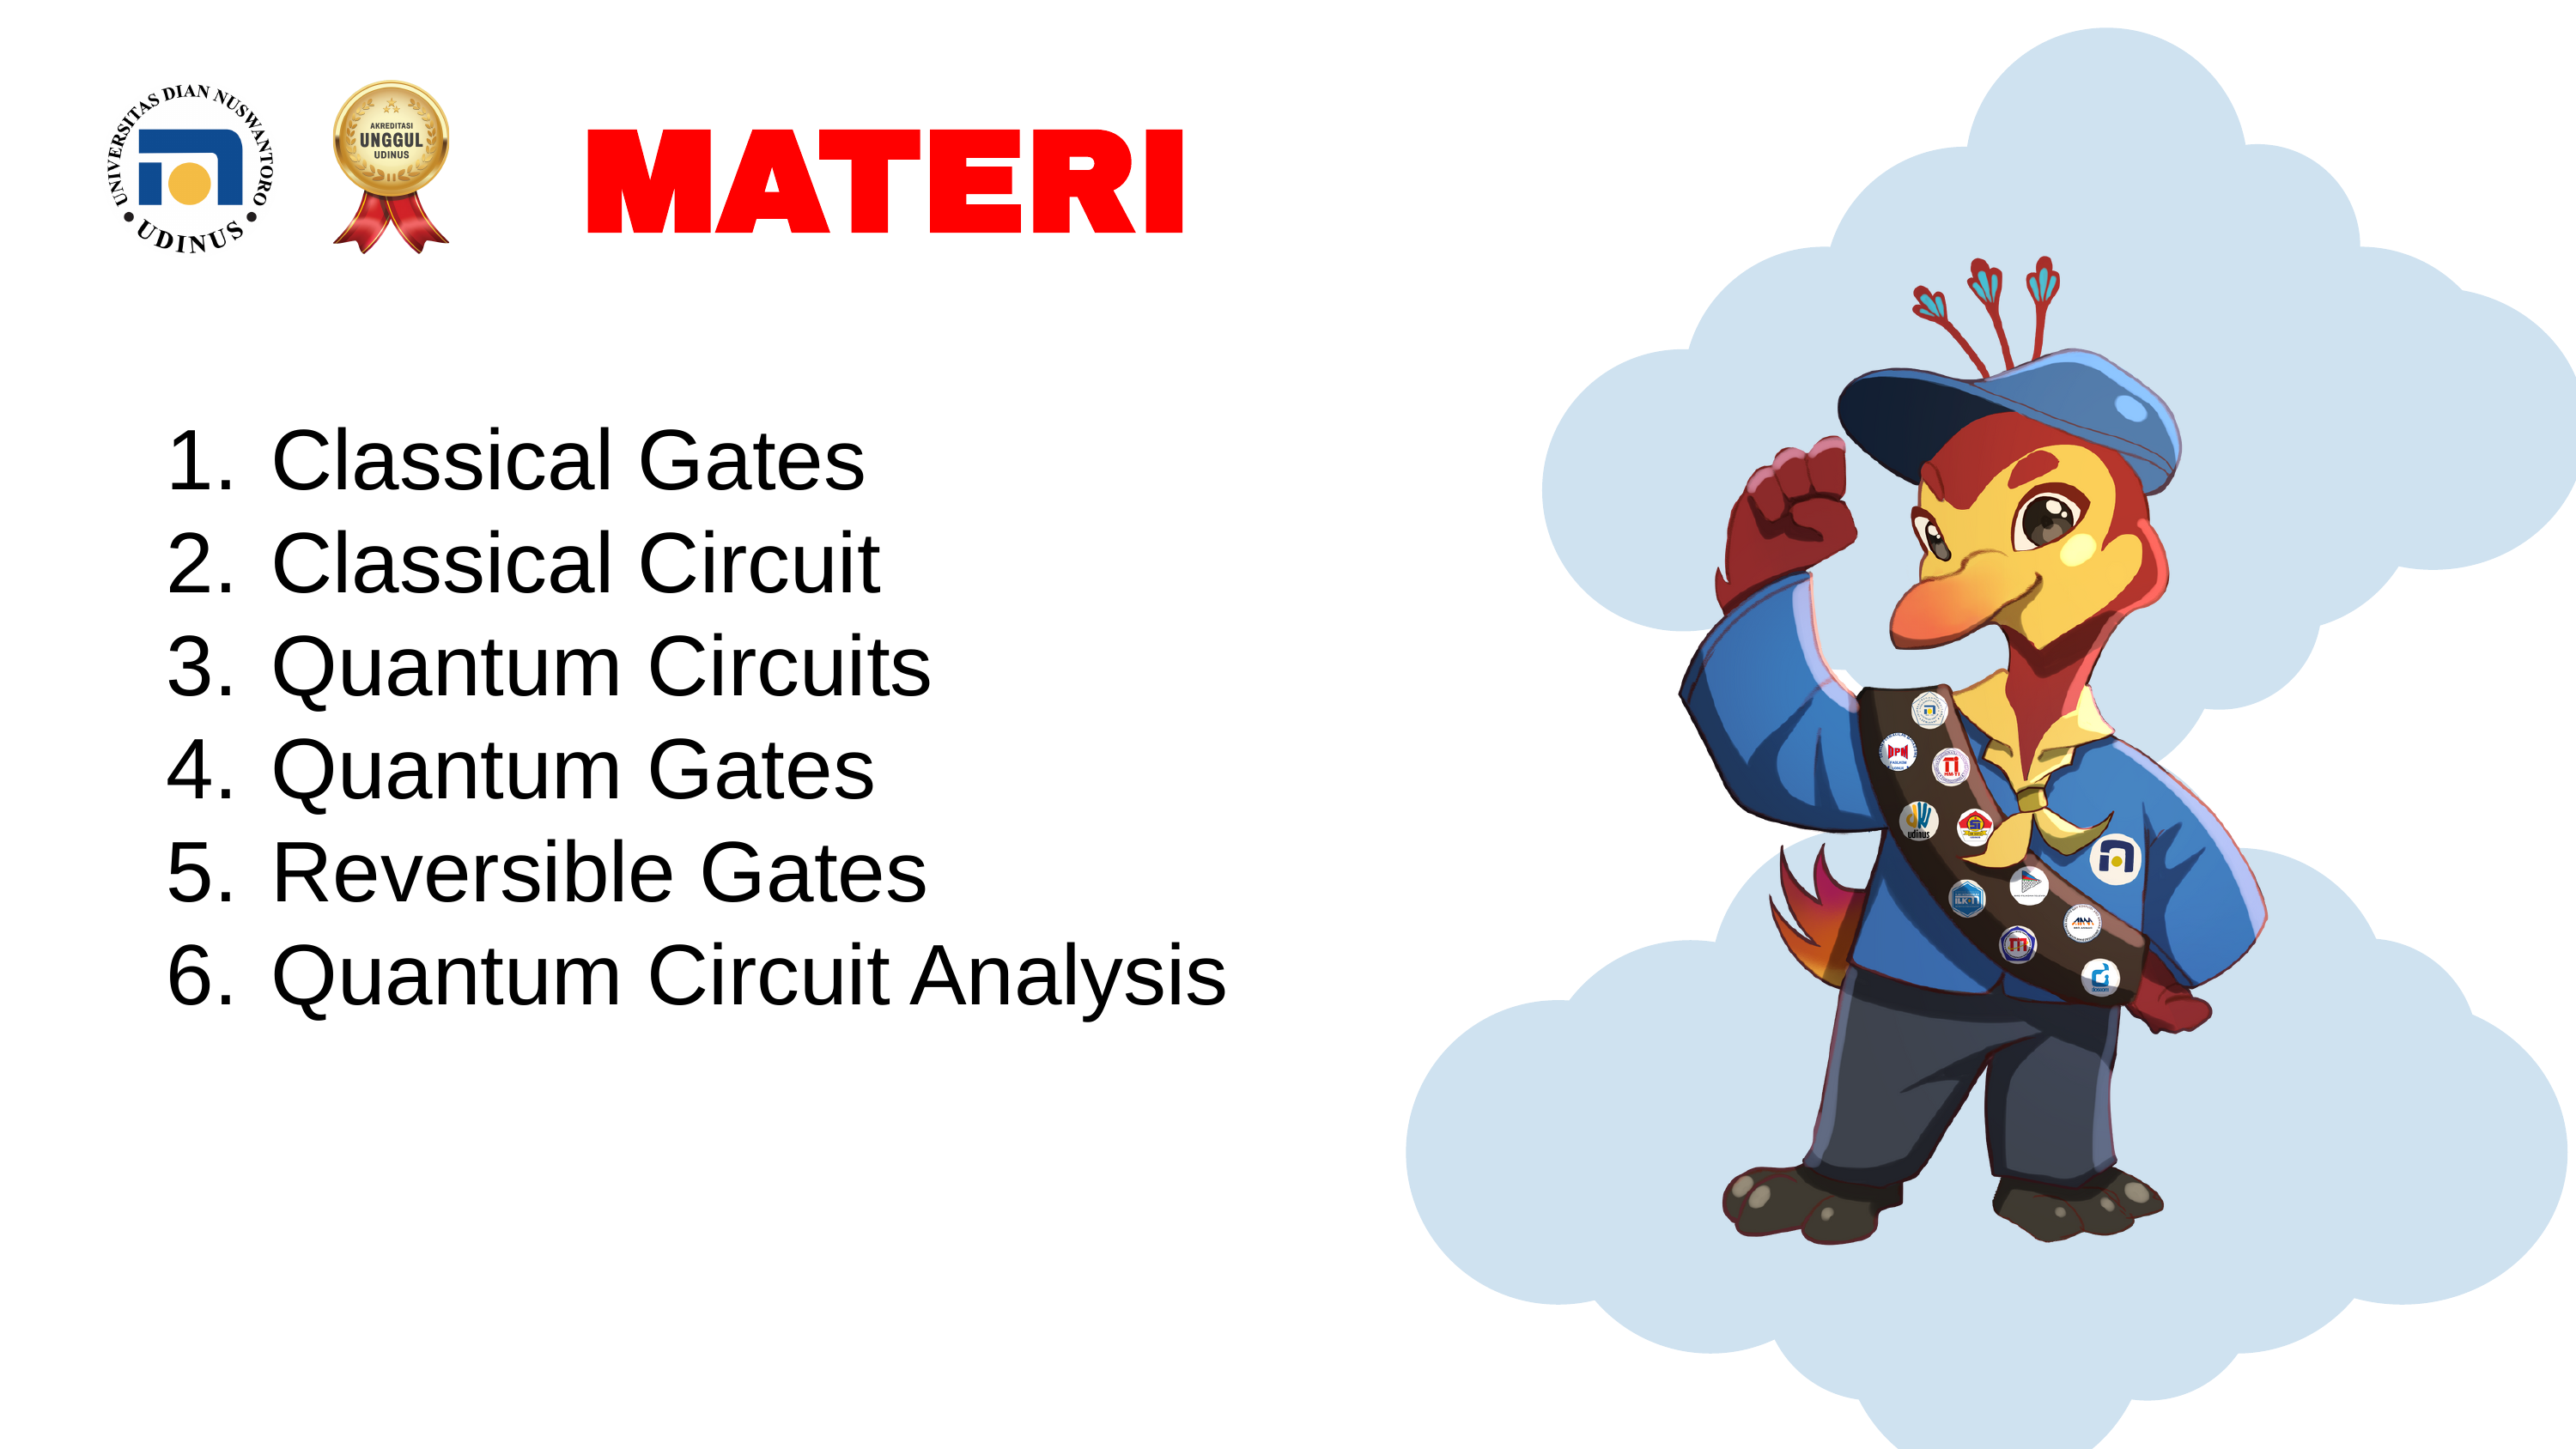

MATERI

Classical Gates
Classical Circuit
Quantum Circuits
Quantum Gates
Reversible Gates
Quantum Circuit Analysis